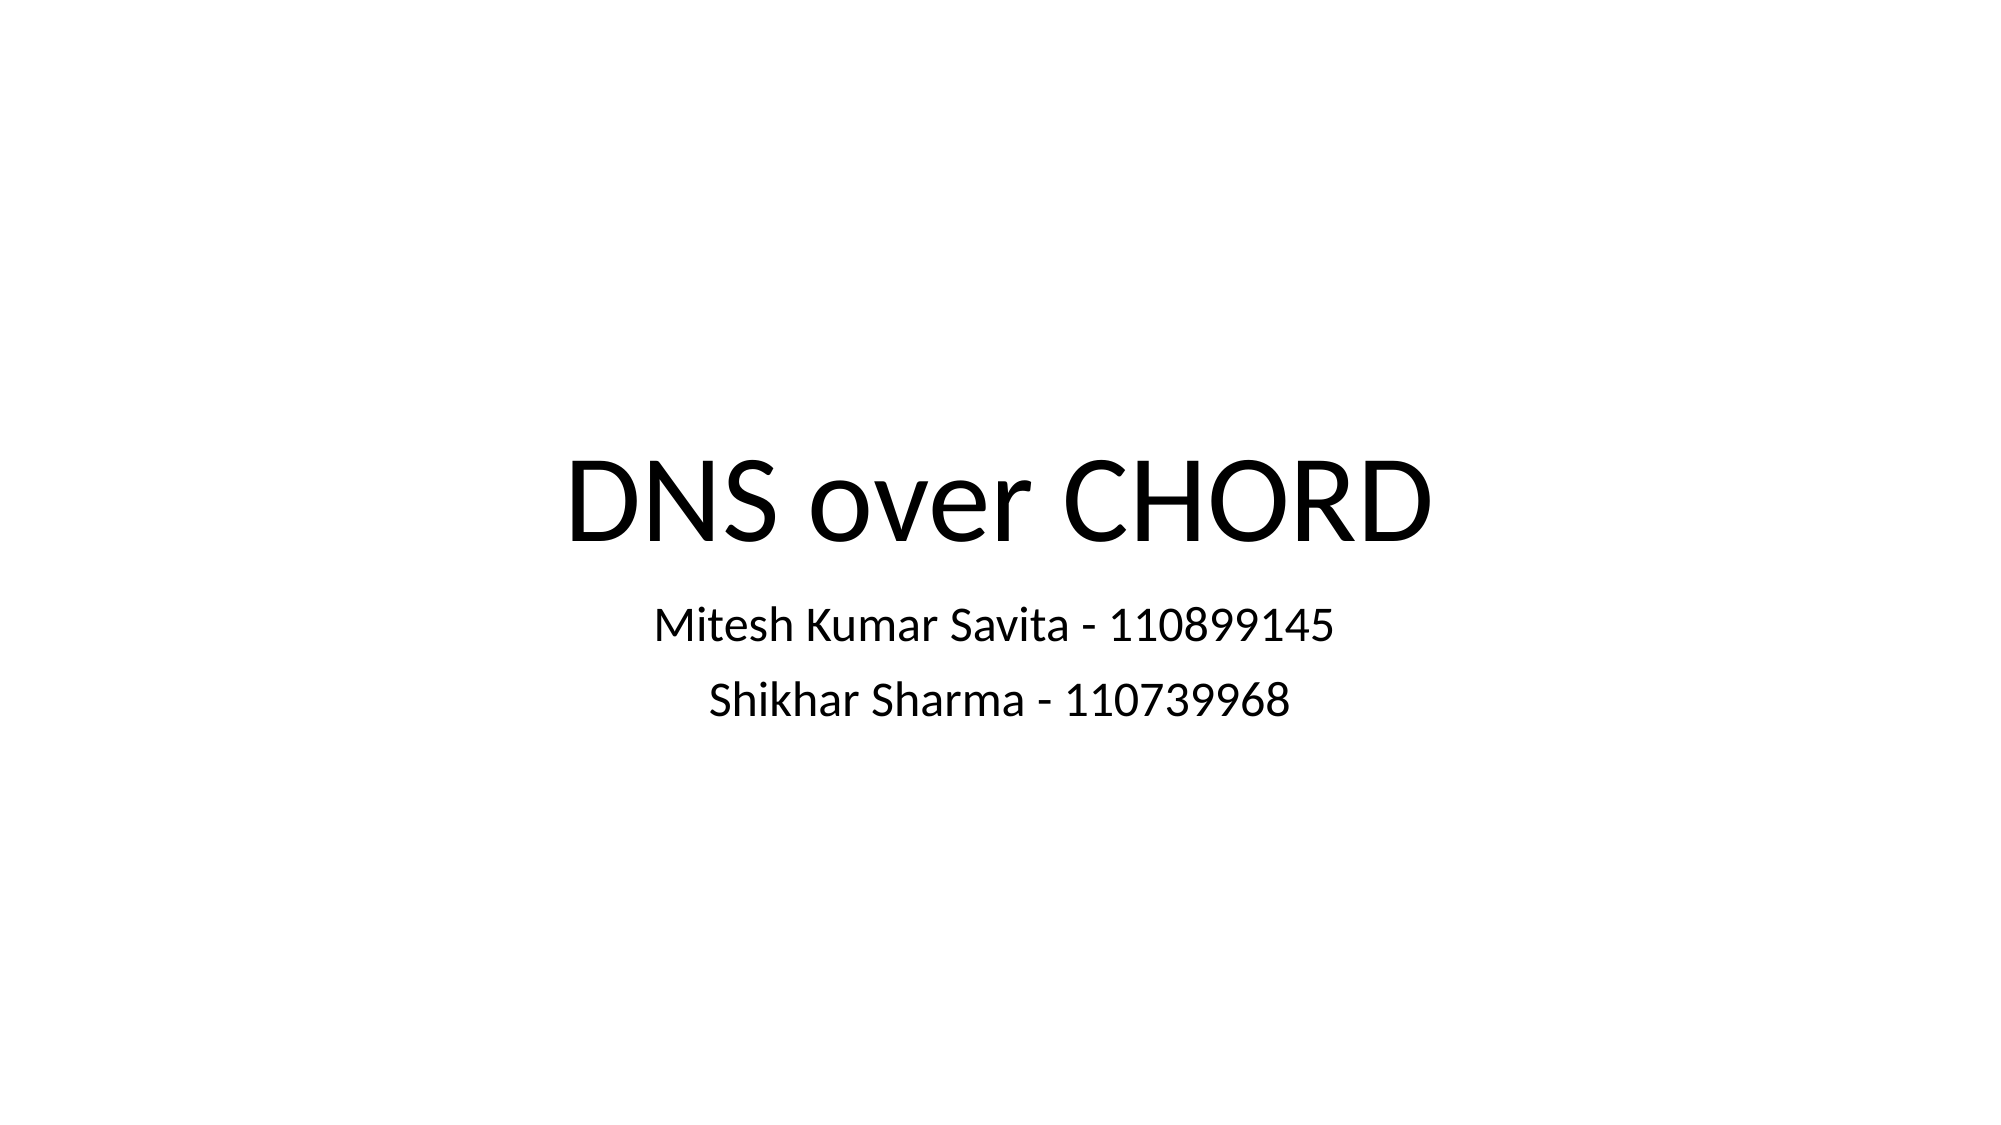

# DNS over CHORD
Mitesh Kumar Savita - 110899145
Shikhar Sharma - 110739968